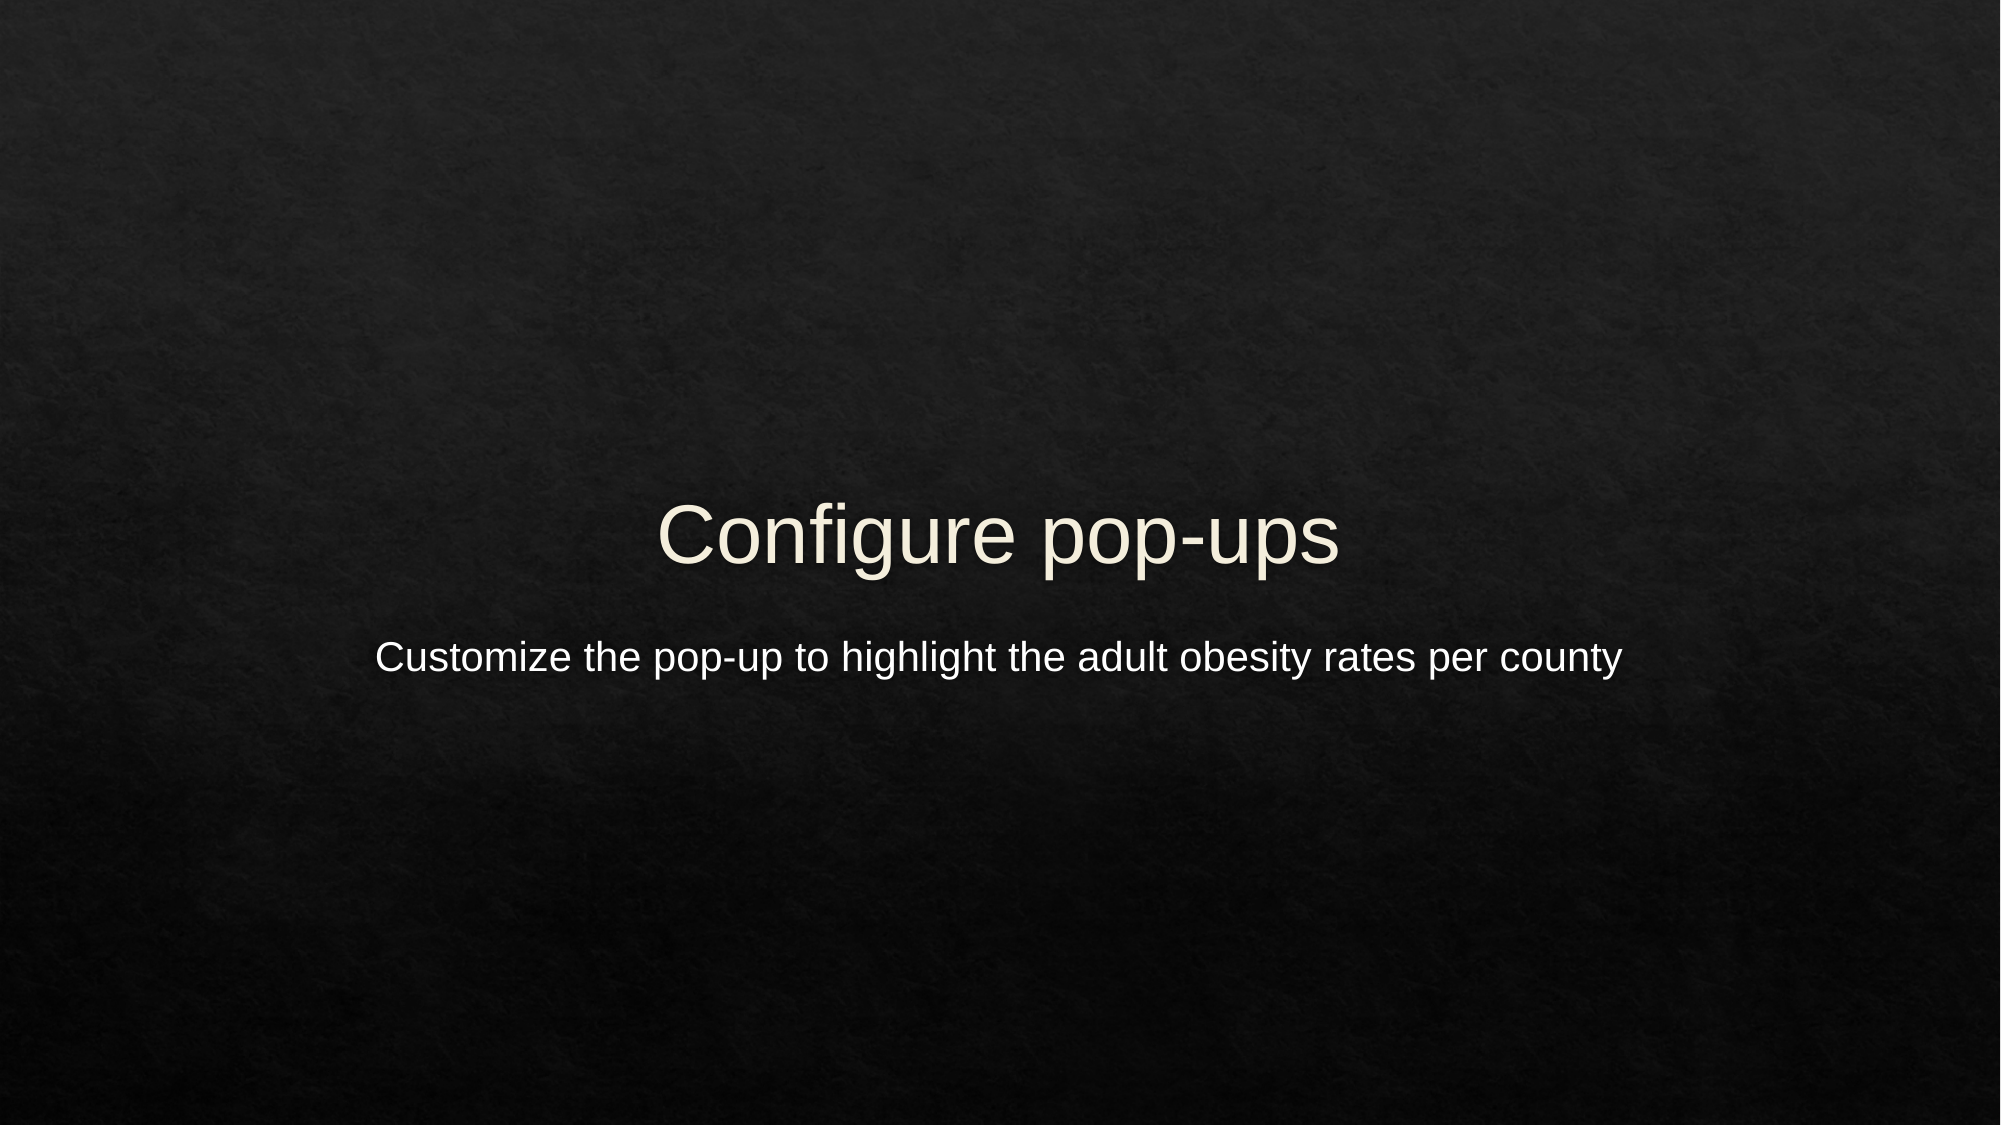

# Configure pop-ups
Customize the pop-up to highlight the adult obesity rates per county